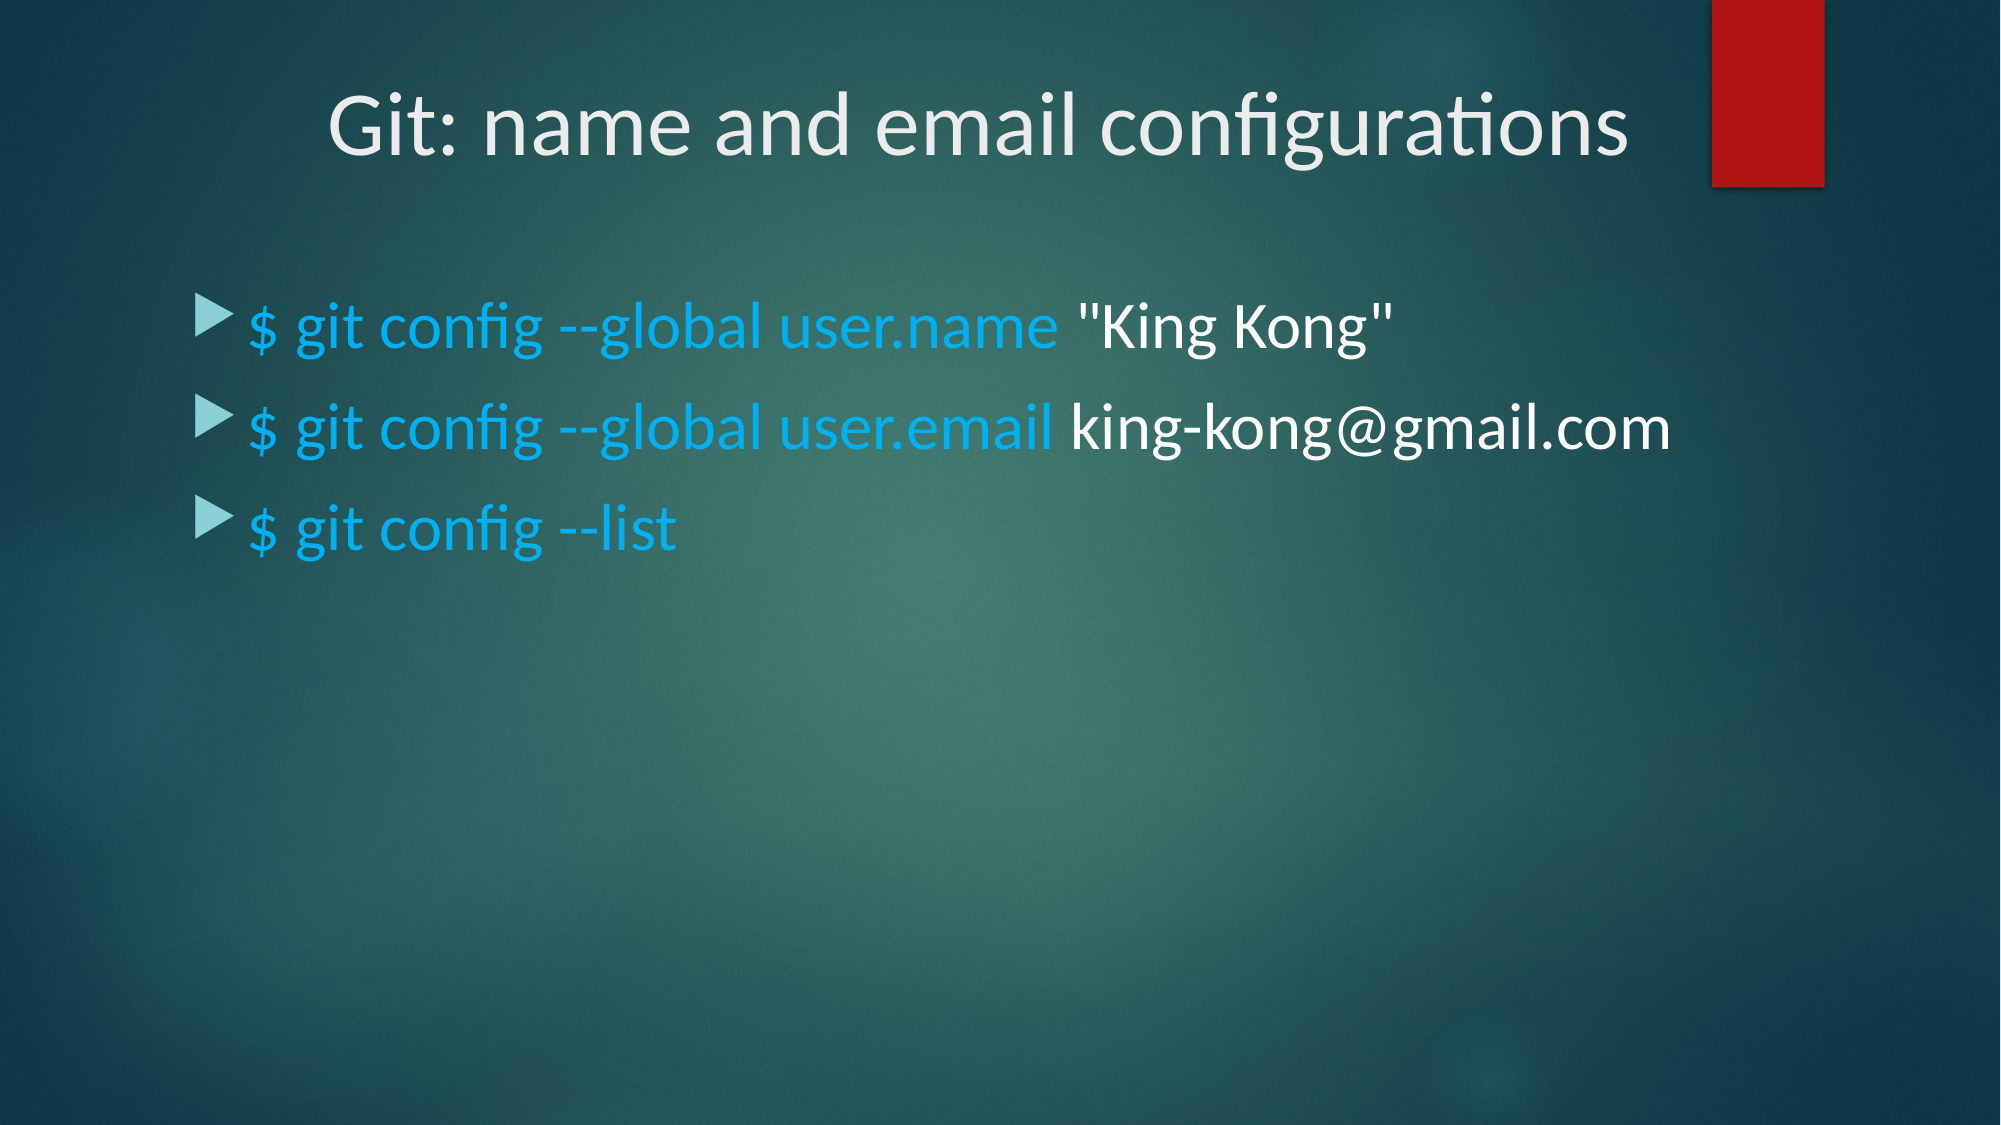

# Git: name and email configurations
$ git config --global user.name "King Kong"
$ git config --global user.email king-kong@gmail.com
$ git config --list